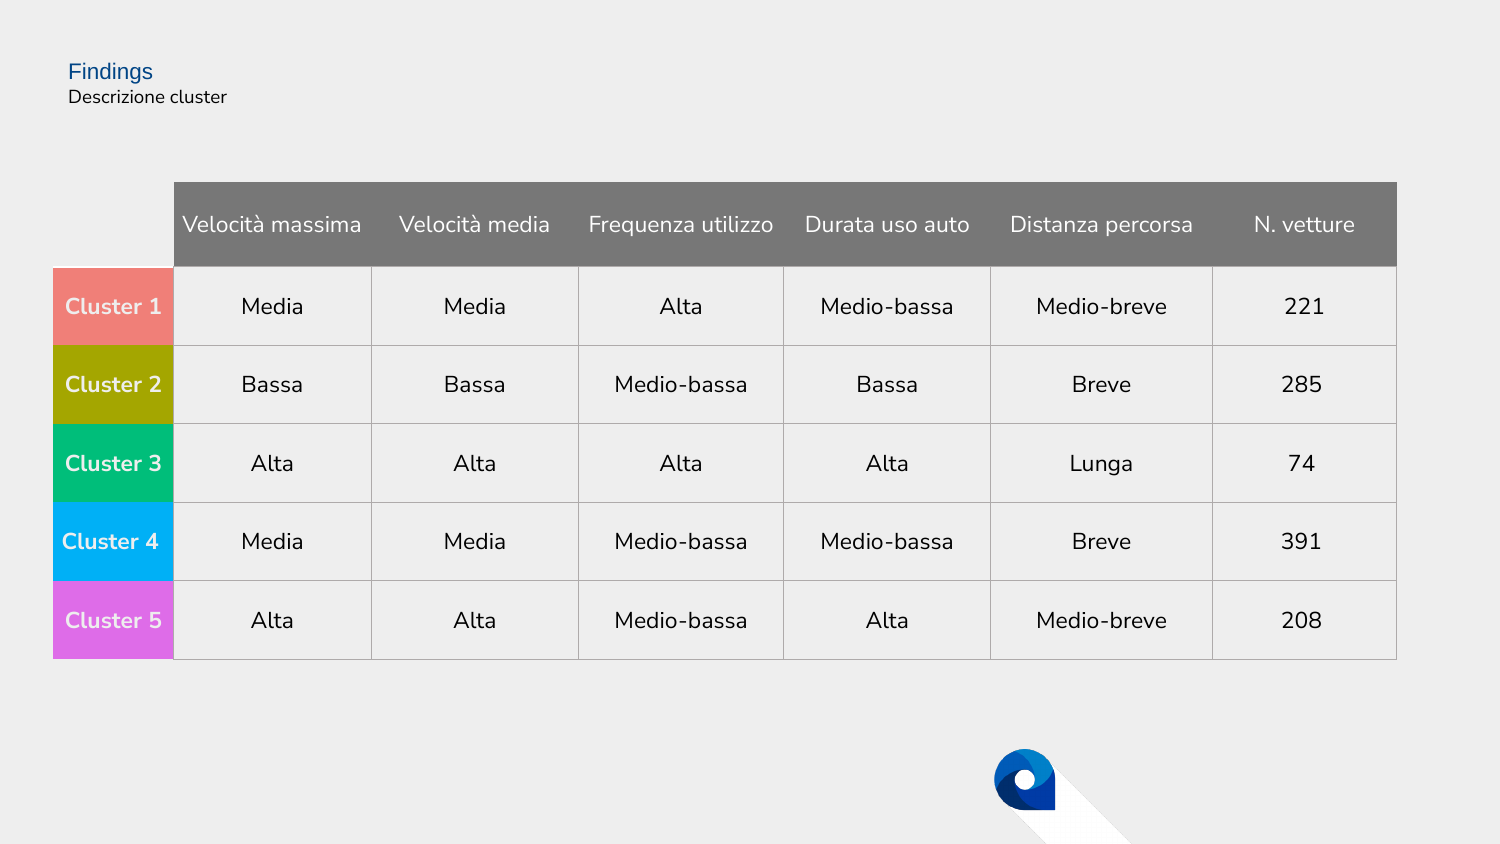

# Findings Descrizione cluster
|  | Velocità massima | Velocità media | Frequenza utilizzo | Durata uso auto | Distanza percorsa | N. vetture |
| --- | --- | --- | --- | --- | --- | --- |
| Cluster 1 | Media | Media | Alta | Medio-bassa | Medio-breve | 221 |
| Cluster 2 | Bassa | Bassa | Medio-bassa | Bassa | Breve | 285 |
| Cluster 3 | Alta | Alta | Alta | Alta | Lunga | 74 |
| Cluster 4 | Media | Media | Medio-bassa | Medio-bassa | Breve | 391 |
| Cluster 5 | Alta | Alta | Medio-bassa | Alta | Medio-breve | 208 |